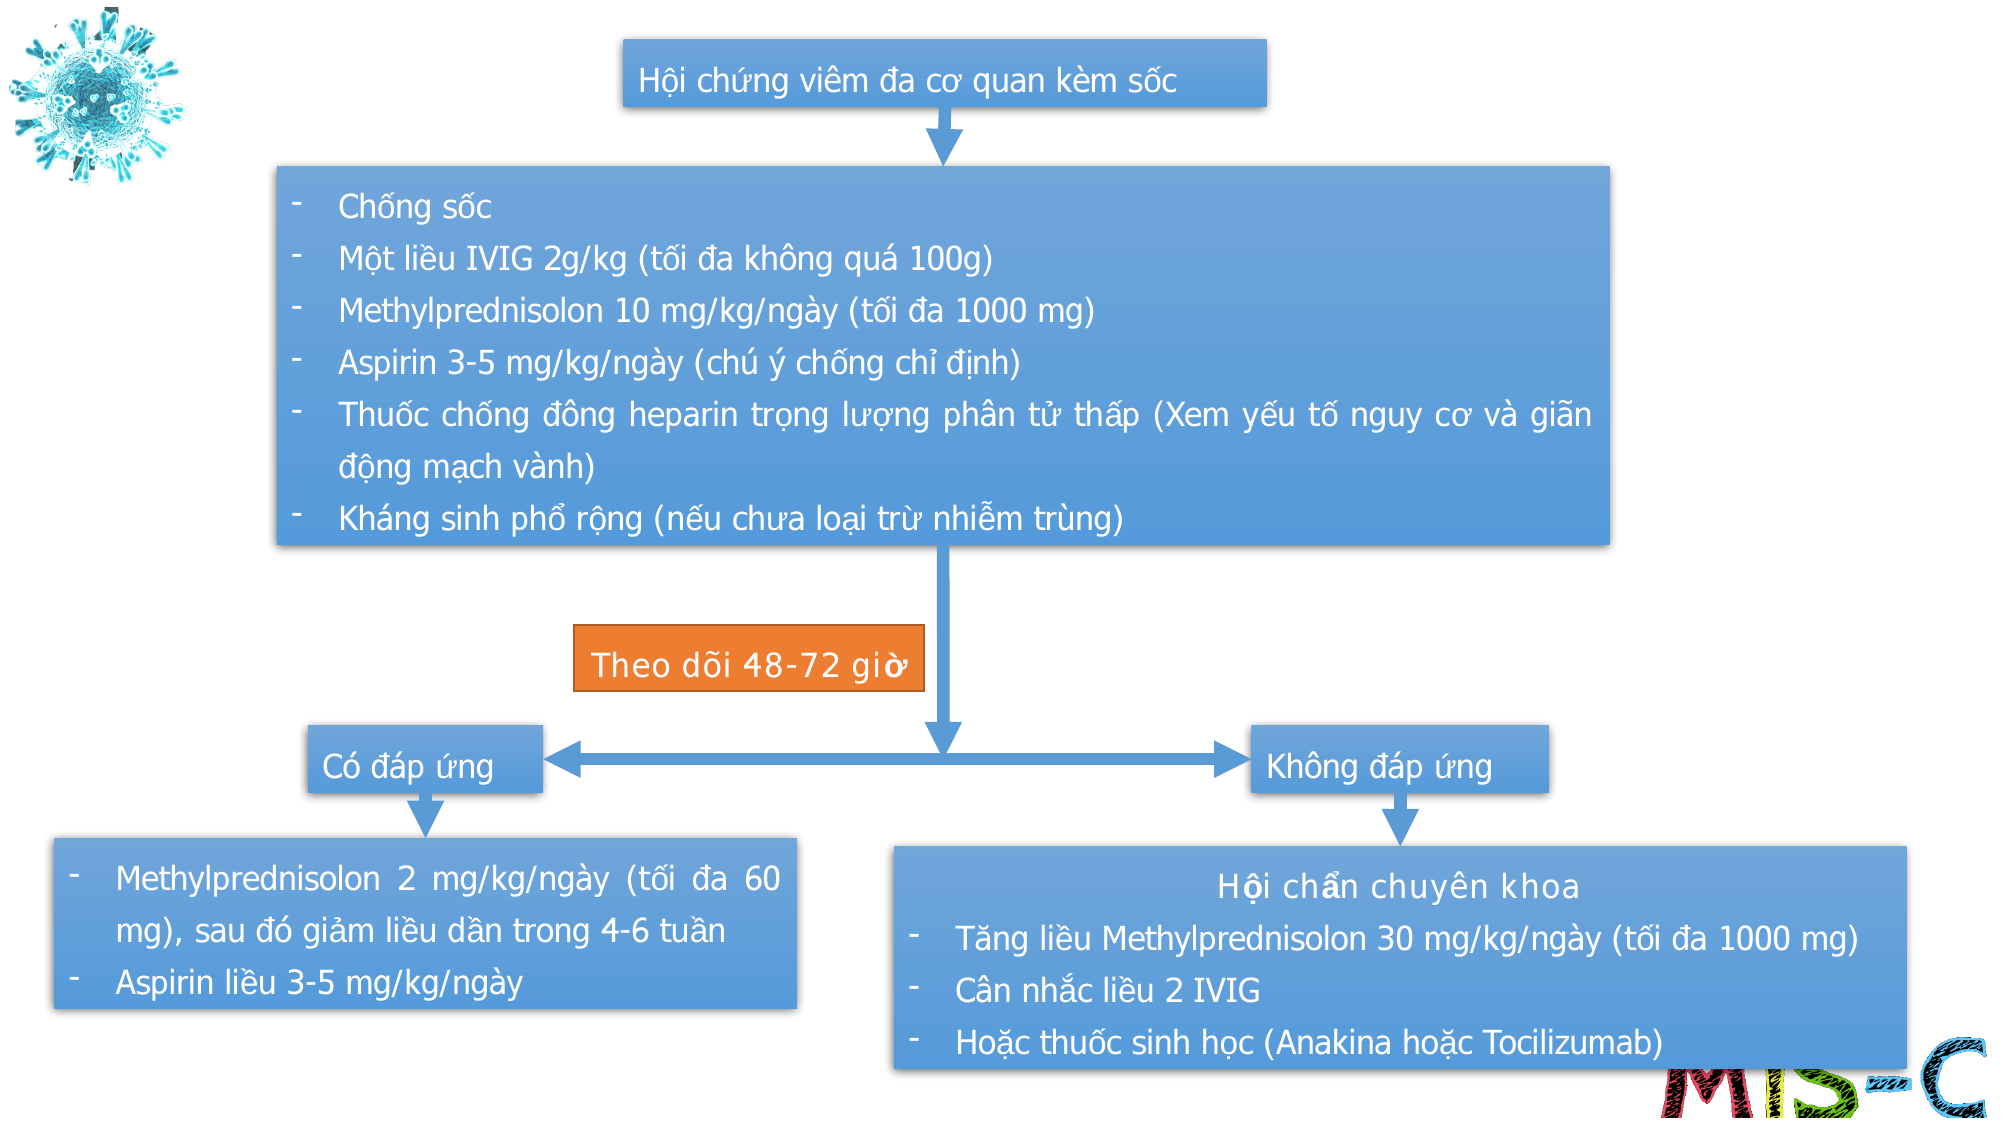

Hội chứng viêm đa cơ quan kèm sốc
Chống sốc
Một liều IVIG 2g/kg (tối đa không quá 100g)
Methylprednisolon 10 mg/kg/ngày (tối đa 1000 mg)
Aspirin 3-5 mg/kg/ngày (chú ý chống chỉ định)
Thuốc chống đông heparin trọng lượng phân tử thấp (Xem yếu tố nguy cơ và giãn động mạch vành)
Kháng sinh phổ rộng (nếu chưa loại trừ nhiễm trùng)
Theo dõi 48-72 giờ
Có đáp ứng
Không đáp ứng
Methylprednisolon 2 mg/kg/ngày (tối đa 60 mg), sau đó giảm liều dần trong 4-6 tuần
Aspirin liều 3-5 mg/kg/ngày
Hội chẩn chuyên khoa
Tăng liều Methylprednisolon 30 mg/kg/ngày (tối đa 1000 mg)
Cân nhắc liều 2 IVIG
Hoặc thuốc sinh học (Anakina hoặc Tocilizumab)